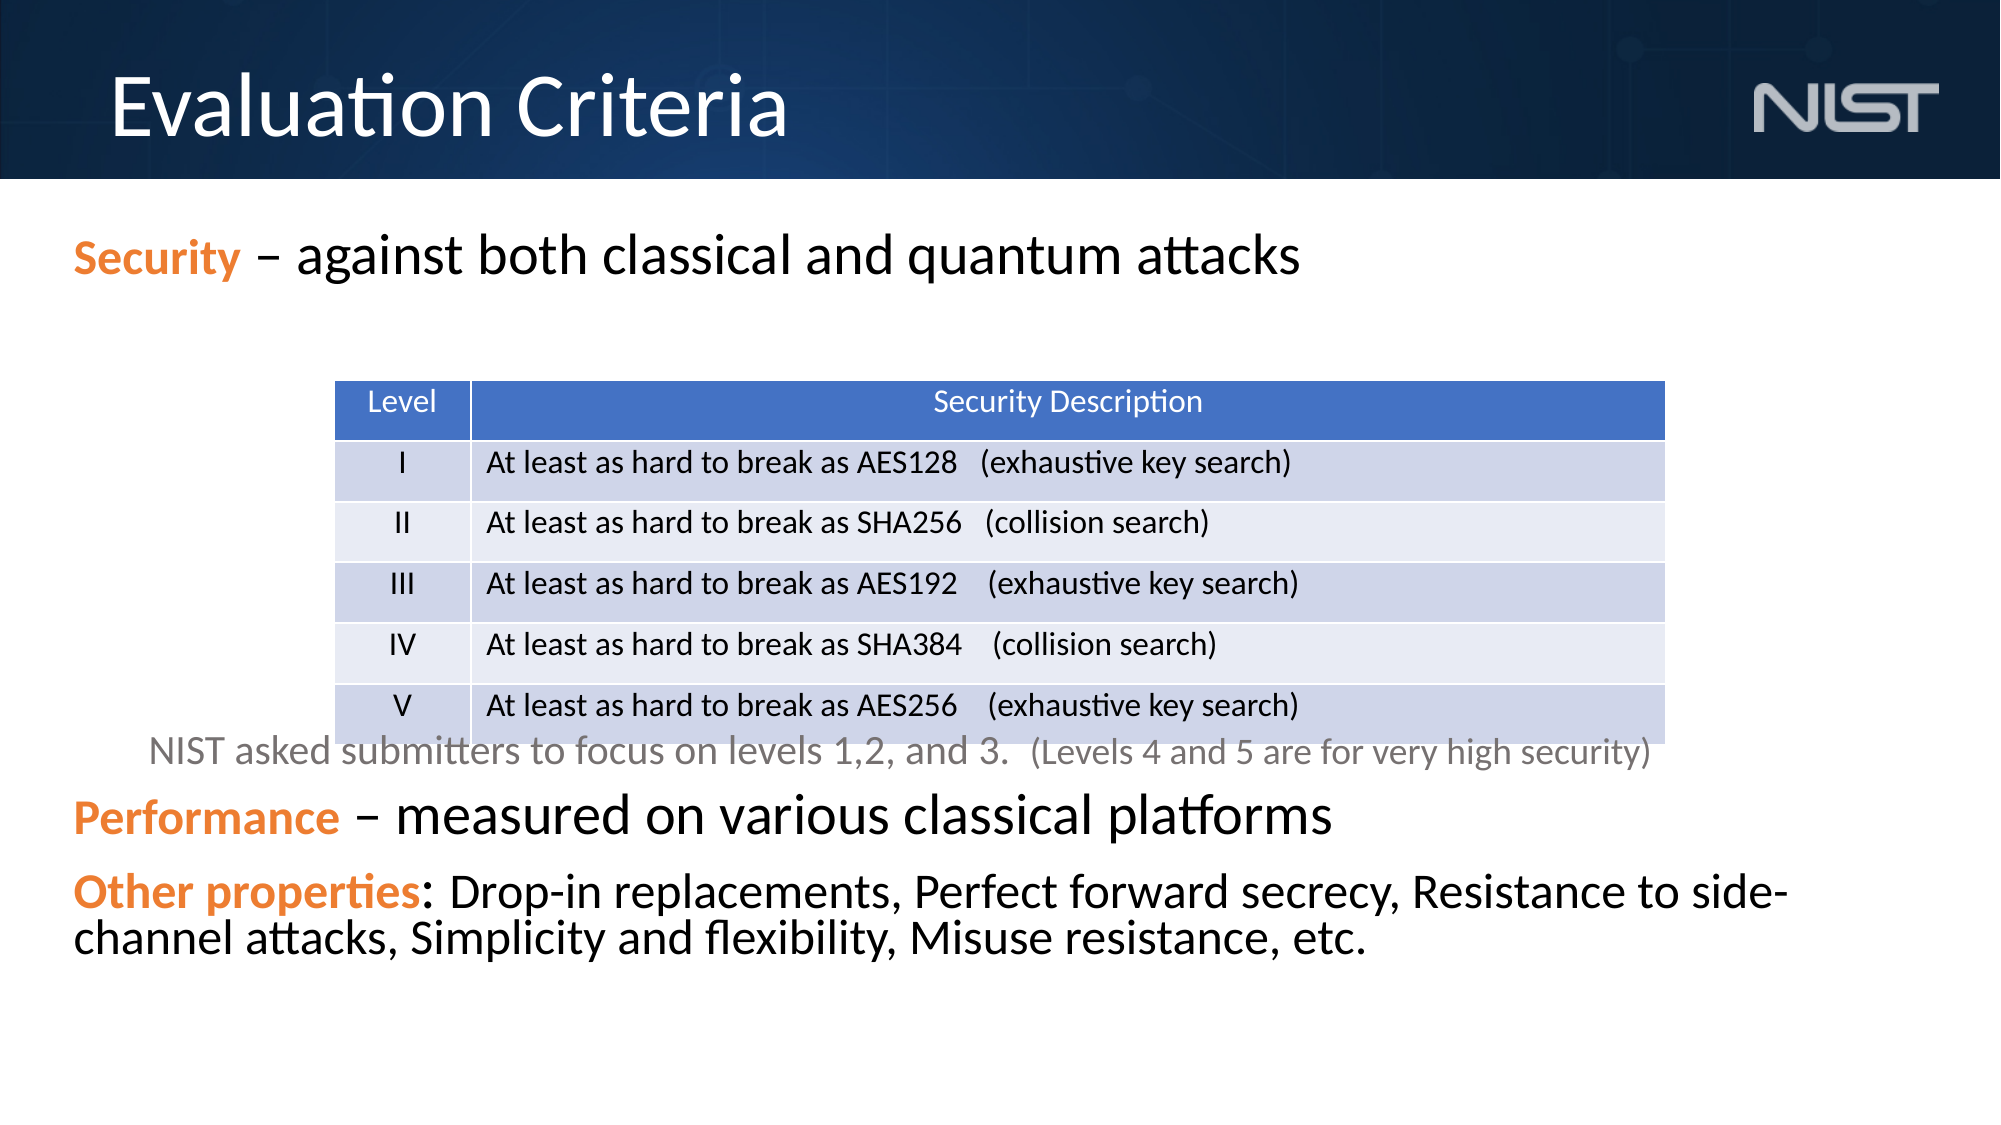

# Evaluation Criteria

Security – against both classical and quantum attacks

NIST asked submitters to focus on levels 1,2, and 3.  (Levels 4 and 5 are for very high security)
Performance – measured on various classical platforms
Other properties: Drop-in replacements, Perfect forward secrecy, Resistance to side-channel attacks, Simplicity and flexibility, Misuse resistance, etc.

| Level | Security Description |
| --- | --- |
| I | At least as hard to break as AES128 (exhaustive key search) |
| II | At least as hard to break as SHA256 (collision search) |
| III | At least as hard to break as AES192 (exhaustive key search) |
| IV | At least as hard to break as SHA384 (collision search) |
| V | At least as hard to break as AES256 (exhaustive key search) |